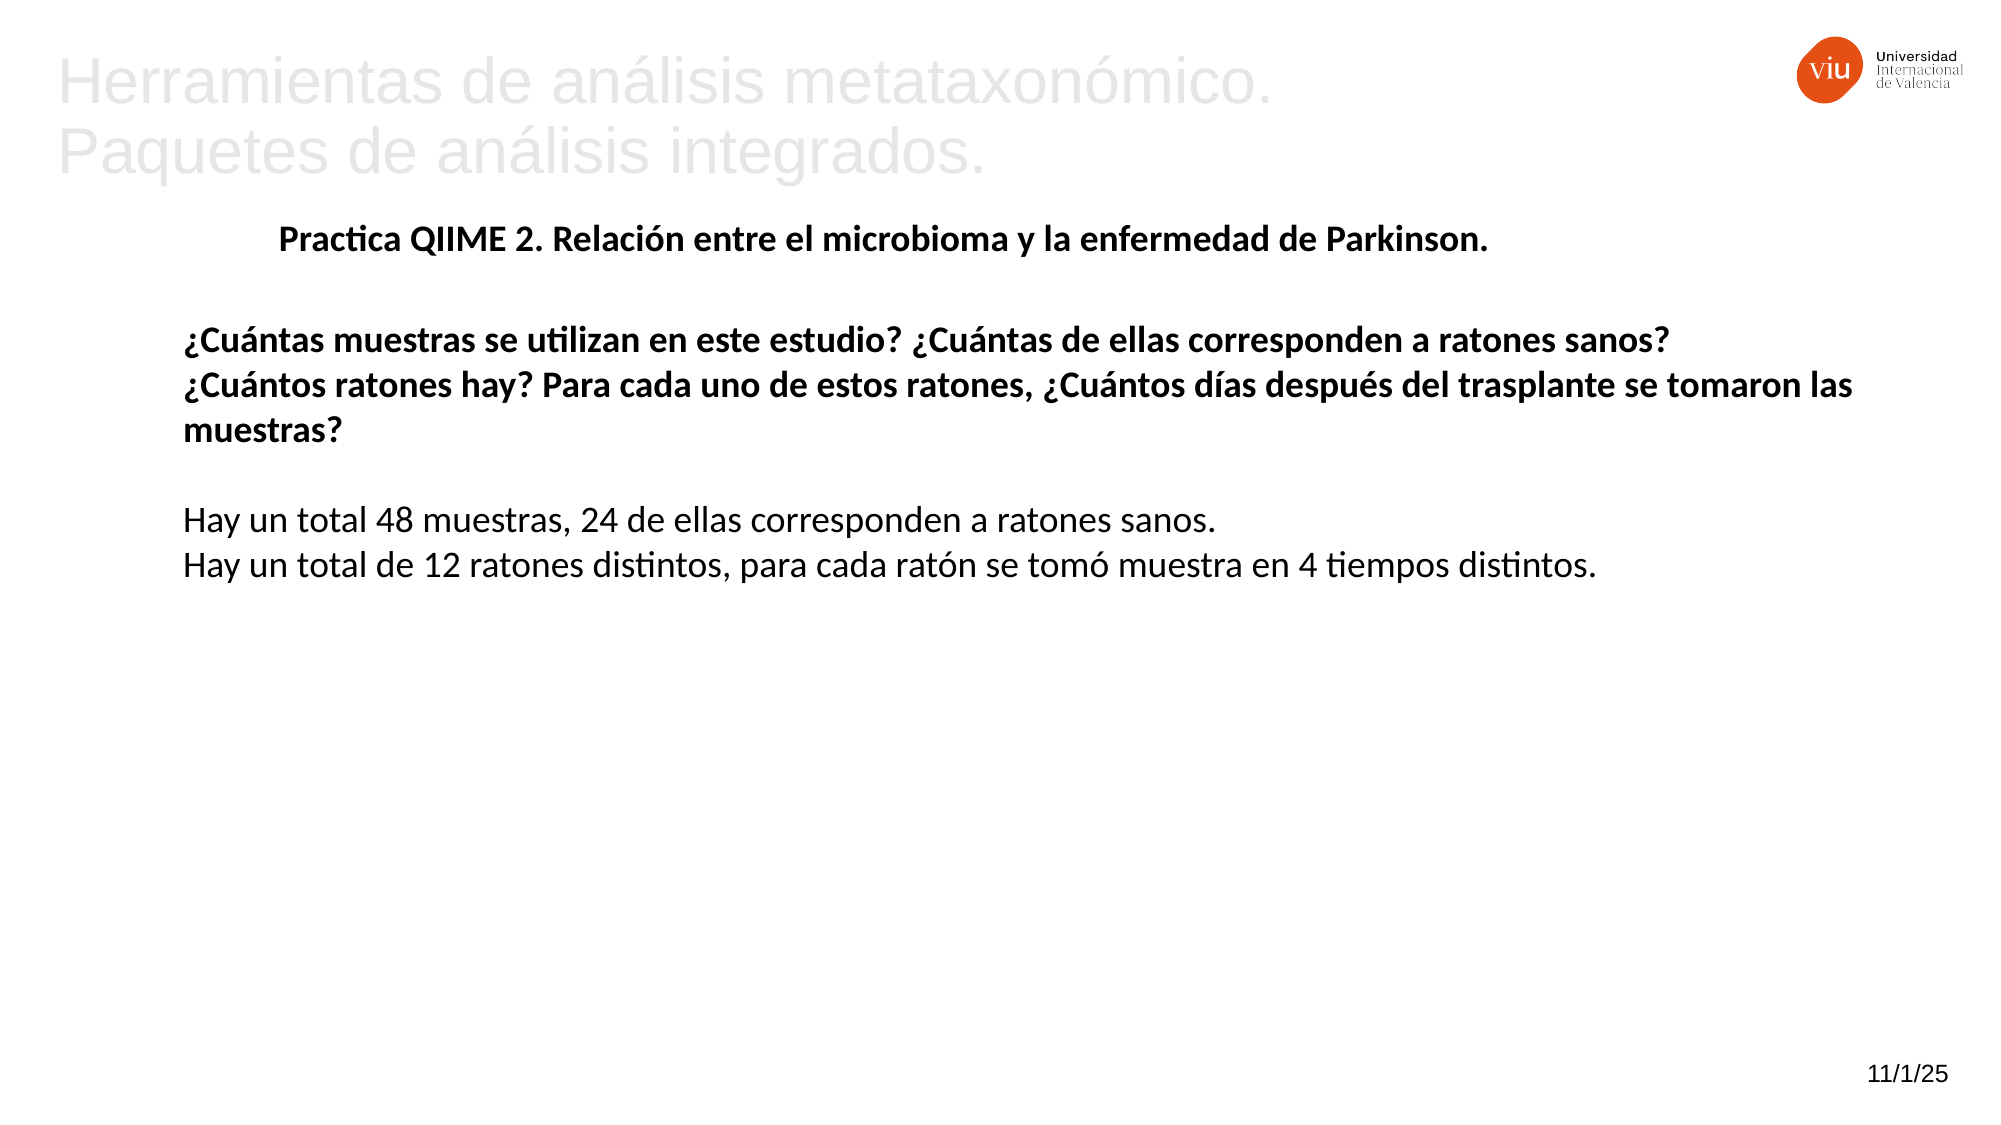

Herramientas de análisis metataxonómico. Paquetes de análisis integrados.
Practica QIIME 2. Relación entre el microbioma y la enfermedad de Parkinson.

¿Cuántas muestras se utilizan en este estudio? ¿Cuántas de ellas corresponden a ratones sanos?
¿Cuántos ratones hay? Para cada uno de estos ratones, ¿Cuántos días después del trasplante se tomaron las muestras?

Hay un total 48 muestras, 24 de ellas corresponden a ratones sanos.
Hay un total de 12 ratones distintos, para cada ratón se tomó muestra en 4 tiempos distintos.